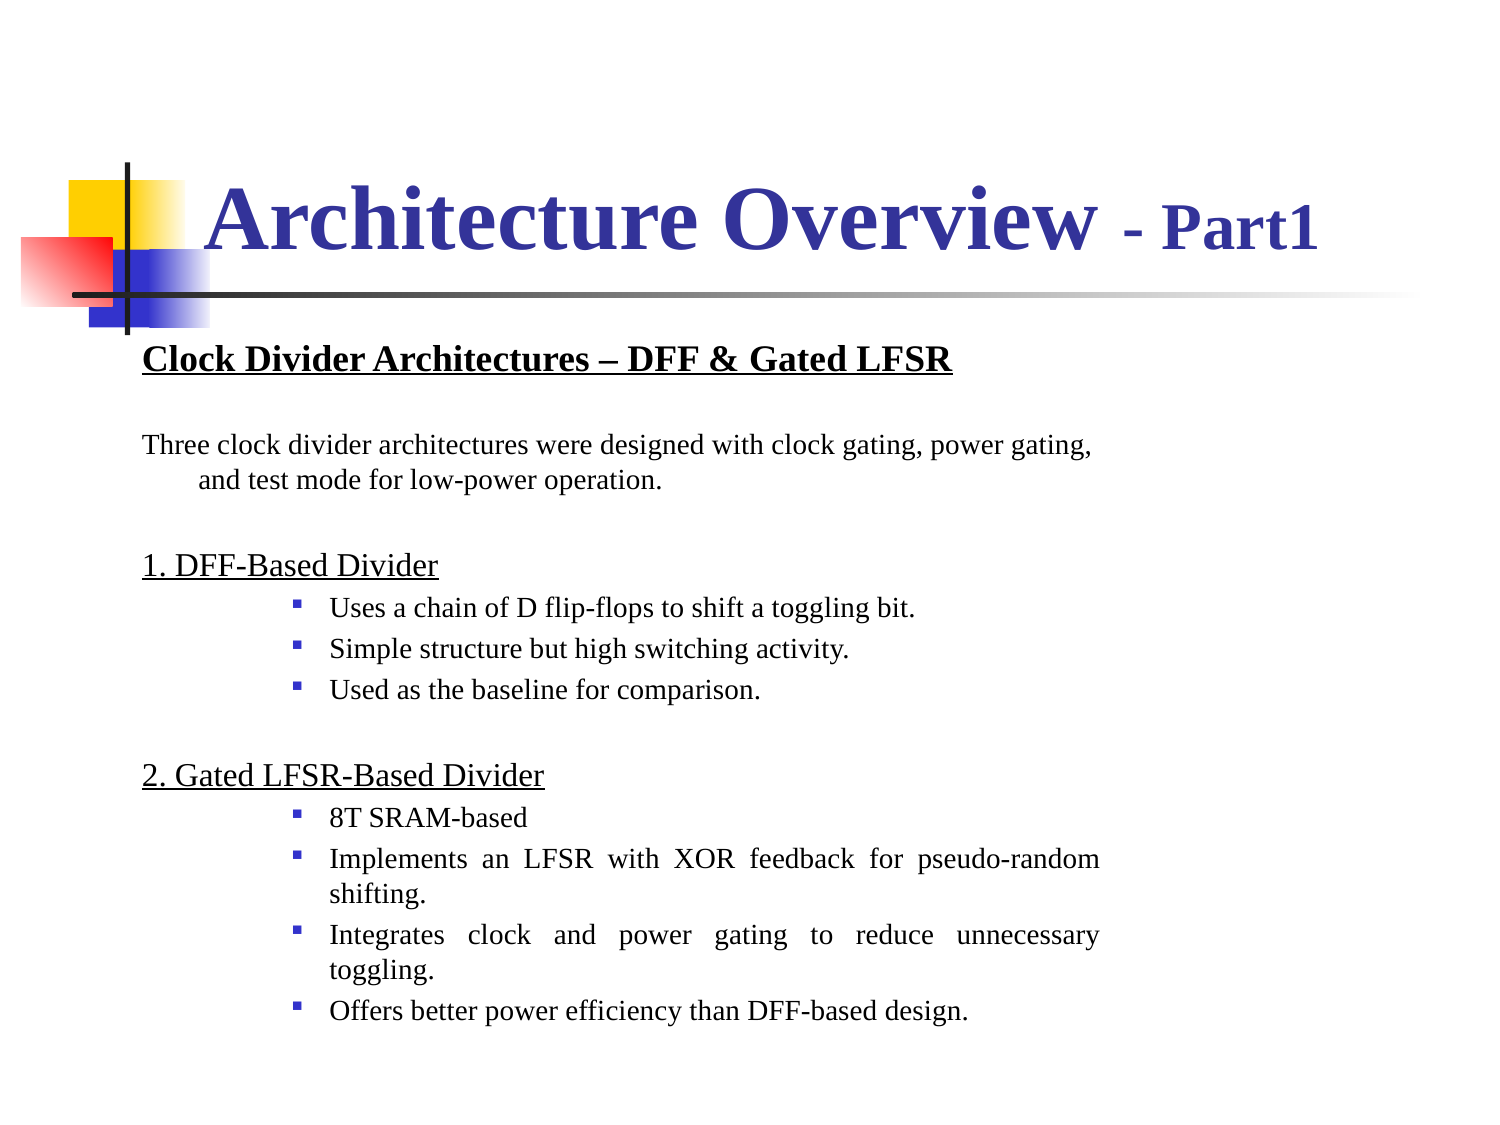

# Architecture Overview - Part1
Clock Divider Architectures – DFF & Gated LFSR

Three clock divider architectures were designed with clock gating, power gating, and test mode for low-power operation.

1. DFF-Based Divider
Uses a chain of D flip-flops to shift a toggling bit.
Simple structure but high switching activity.
Used as the baseline for comparison.

2. Gated LFSR-Based Divider
8T SRAM-based
Implements an LFSR with XOR feedback for pseudo-random shifting.
Integrates clock and power gating to reduce unnecessary toggling.
Offers better power efficiency than DFF-based design.

4